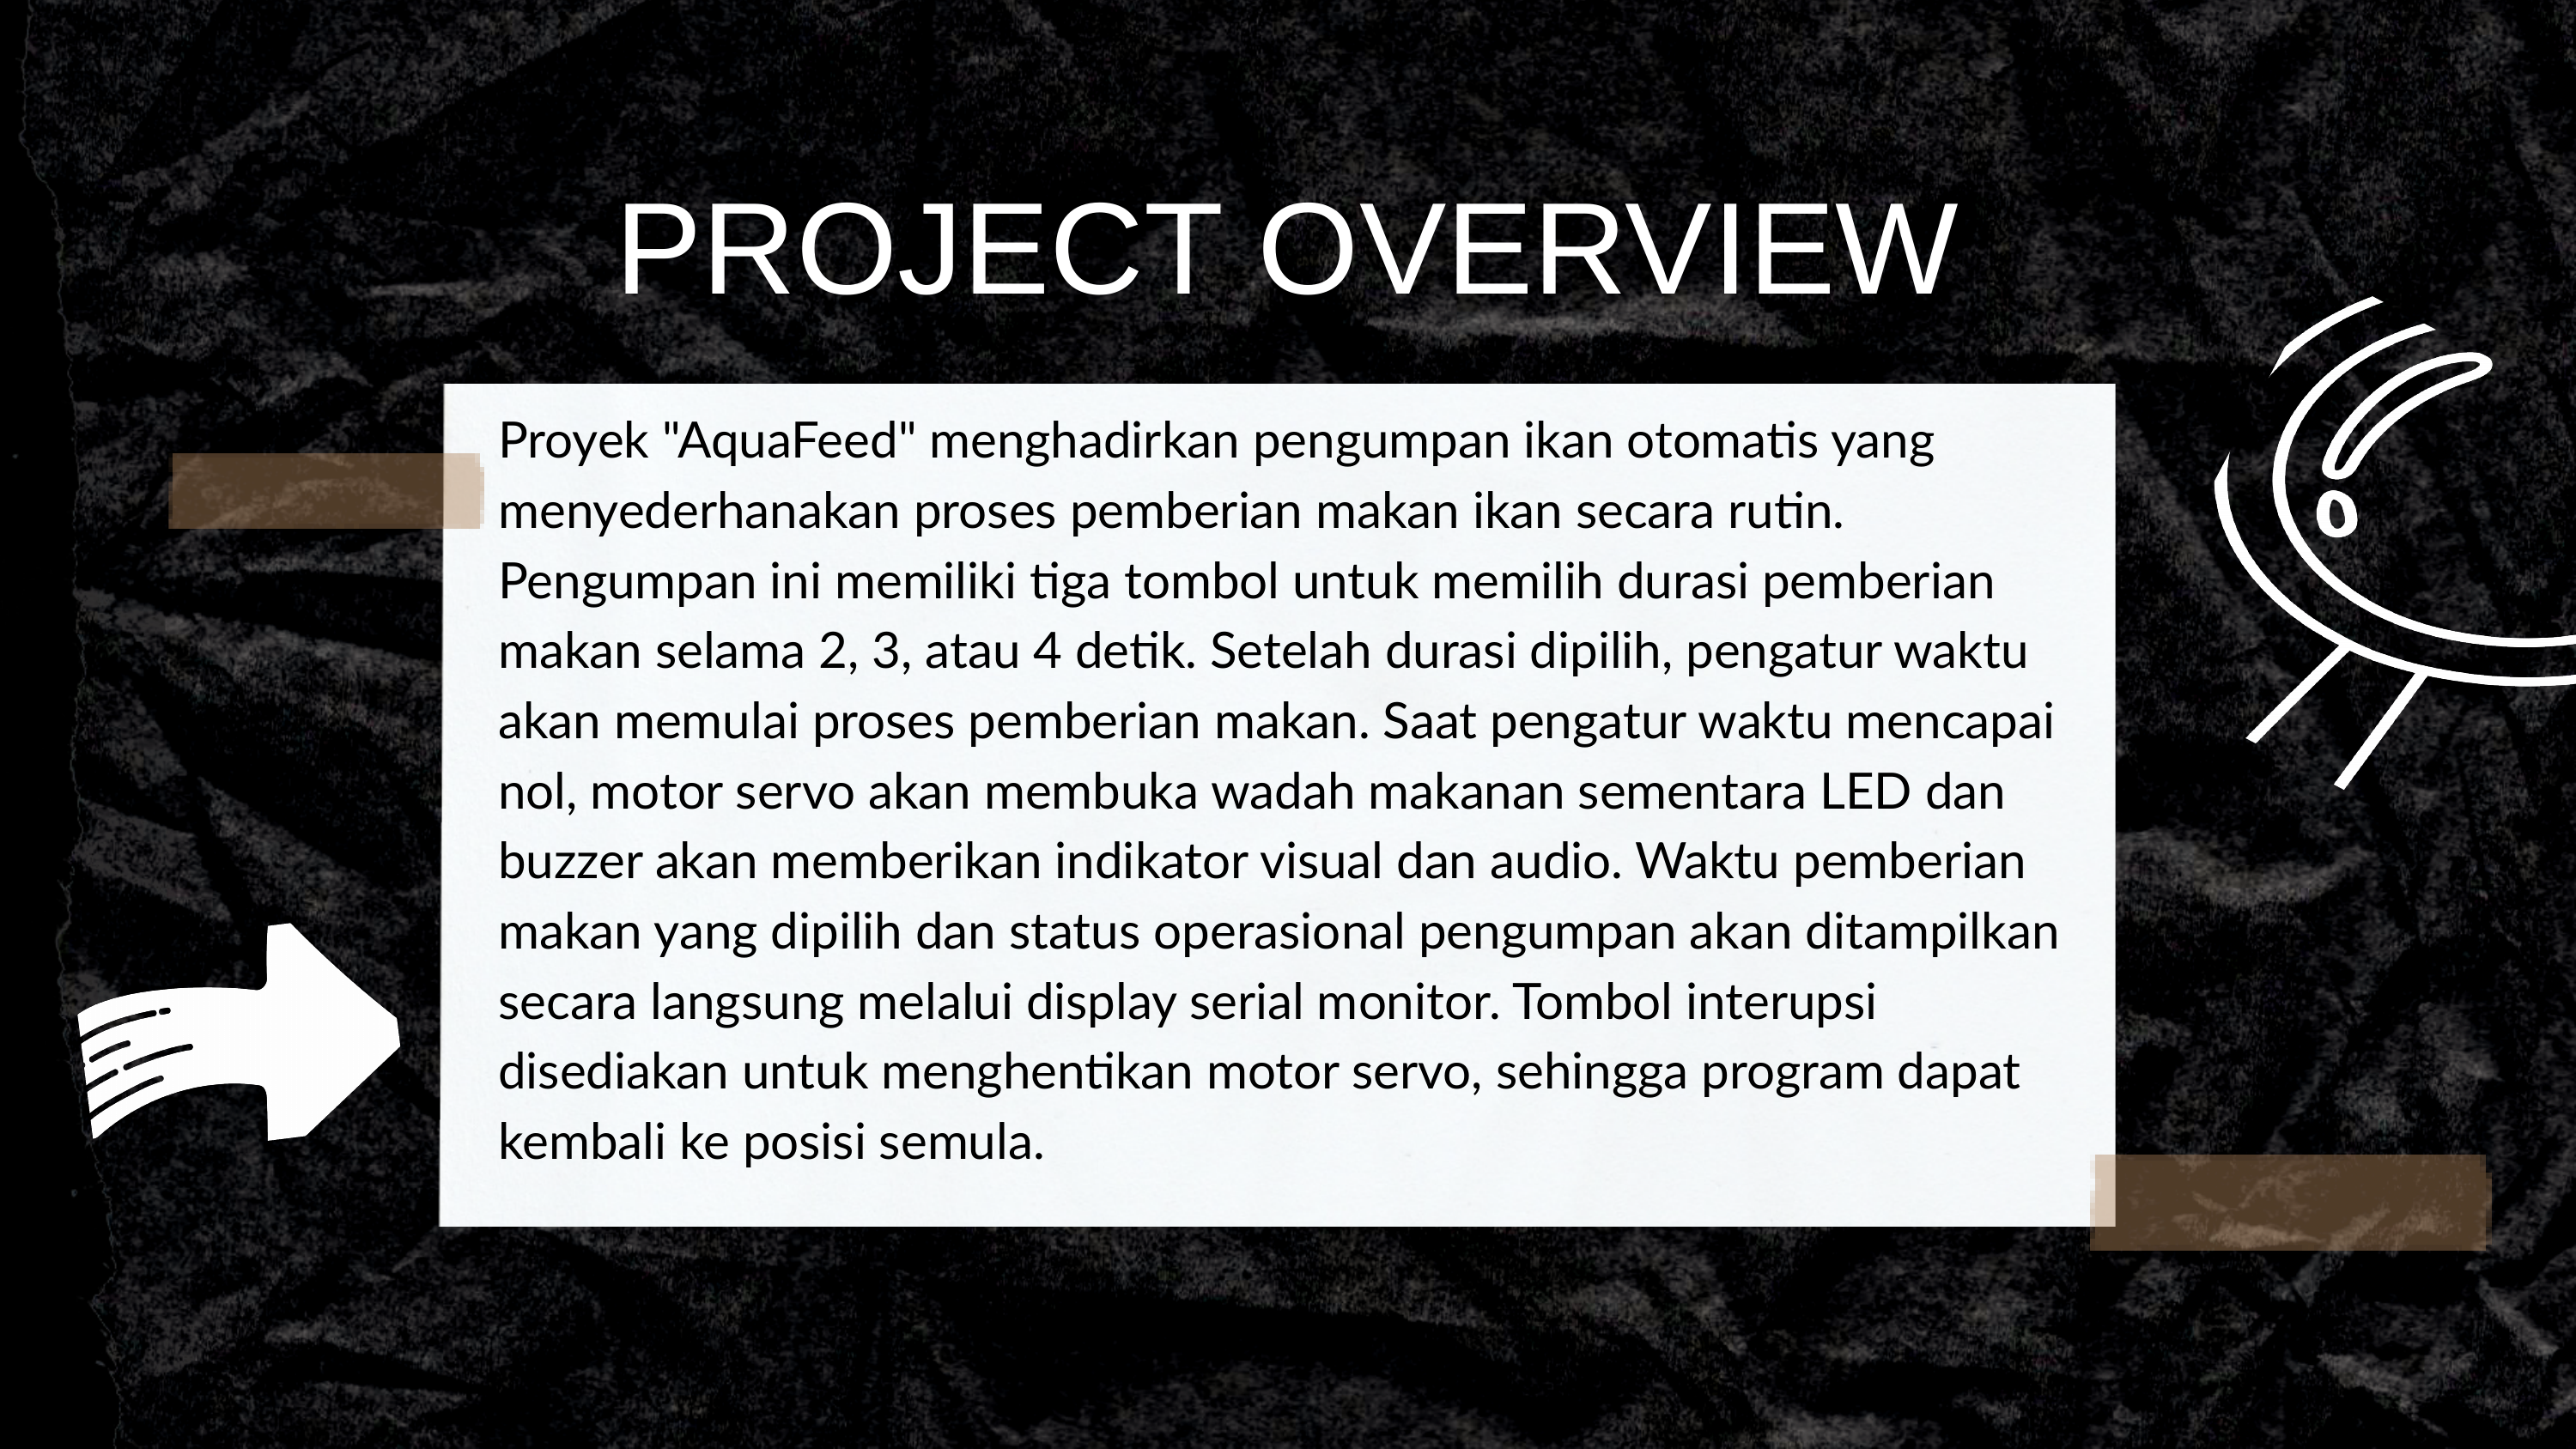

PROJECT OVERVIEW

Proyek "AquaFeed" menghadirkan pengumpan ikan otomatis yang menyederhanakan proses pemberian makan ikan secara rutin. Pengumpan ini memiliki tiga tombol untuk memilih durasi pemberian makan selama 2, 3, atau 4 detik. Setelah durasi dipilih, pengatur waktu akan memulai proses pemberian makan. Saat pengatur waktu mencapai nol, motor servo akan membuka wadah makanan sementara LED dan buzzer akan memberikan indikator visual dan audio. Waktu pemberian makan yang dipilih dan status operasional pengumpan akan ditampilkan secara langsung melalui display serial monitor. Tombol interupsi disediakan untuk menghentikan motor servo, sehingga program dapat kembali ke posisi semula.